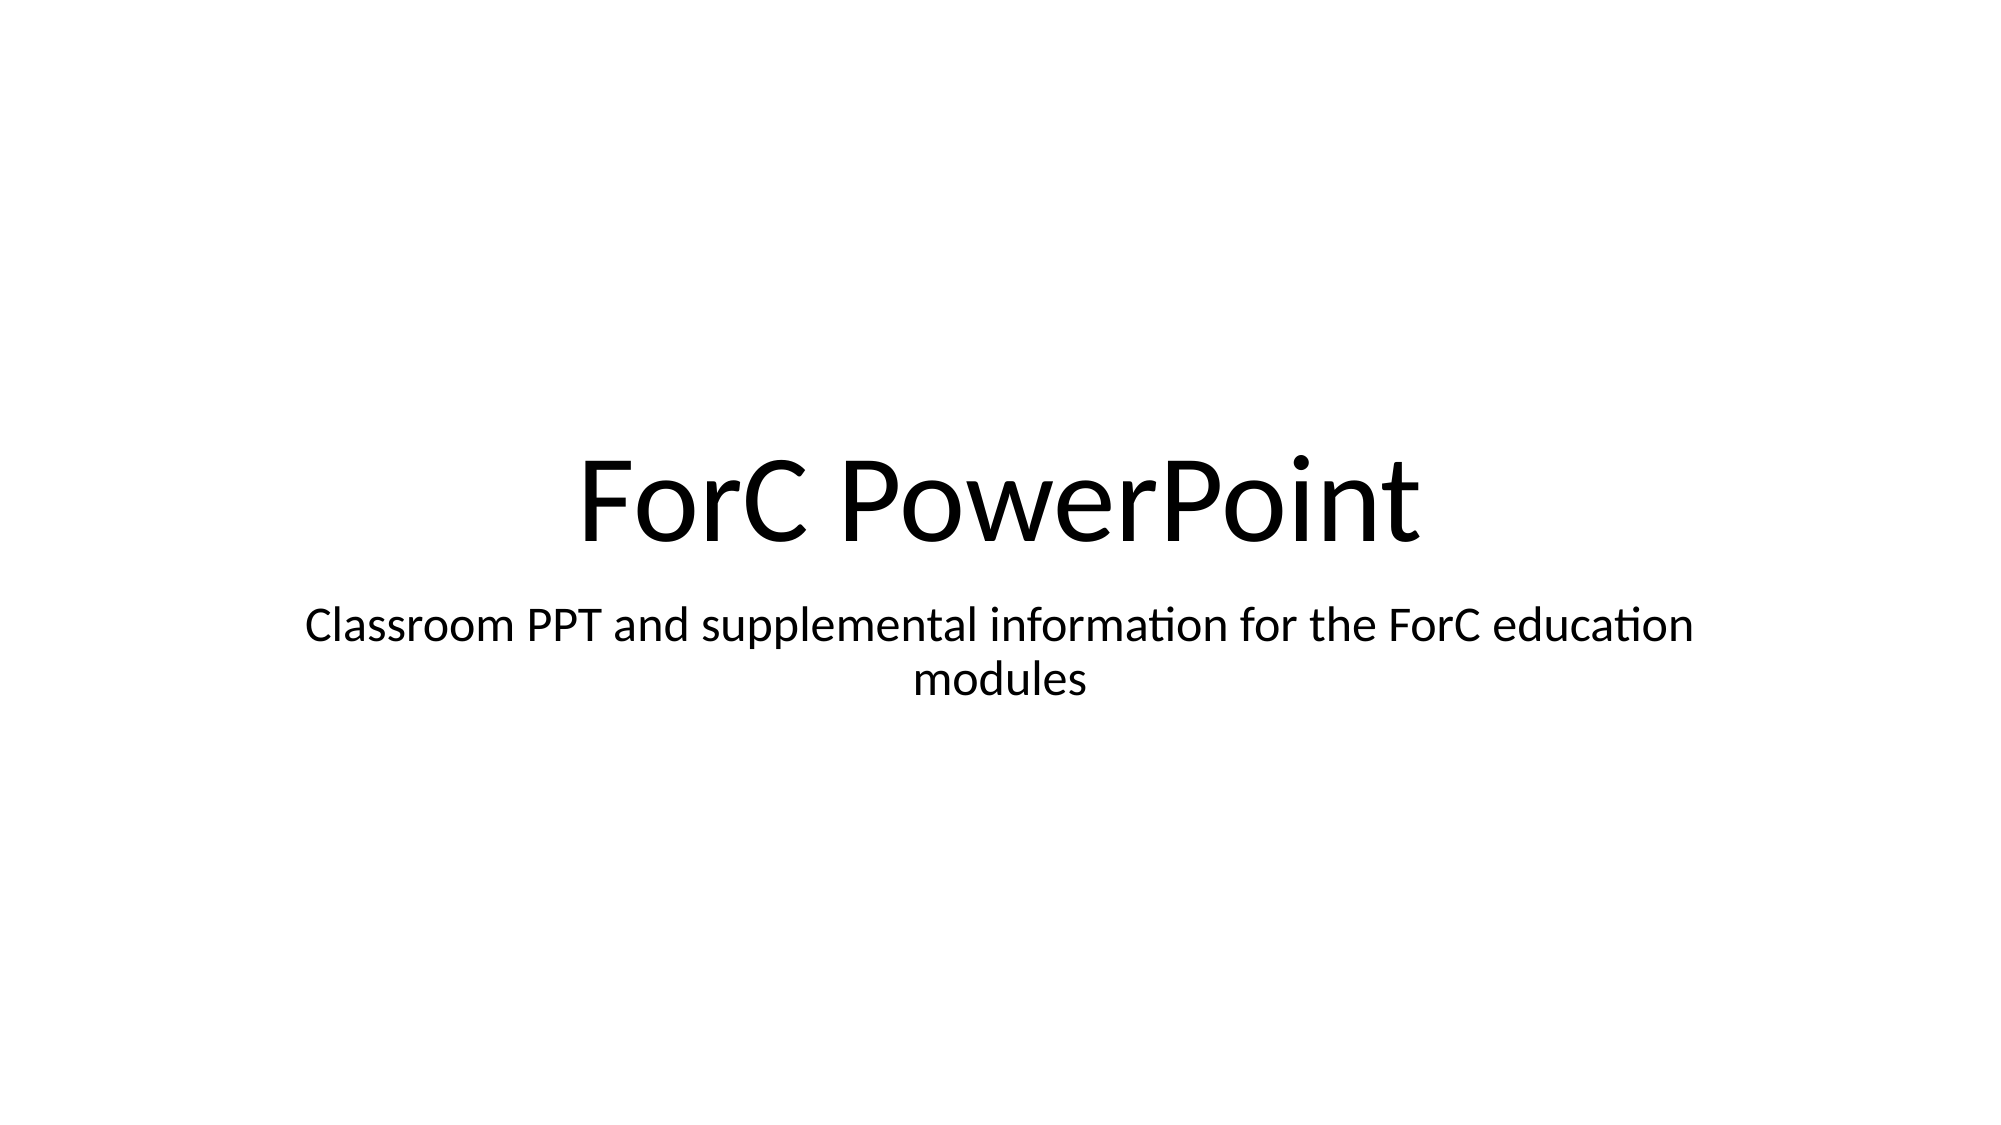

# ForC PowerPoint
Classroom PPT and supplemental information for the ForC education modules